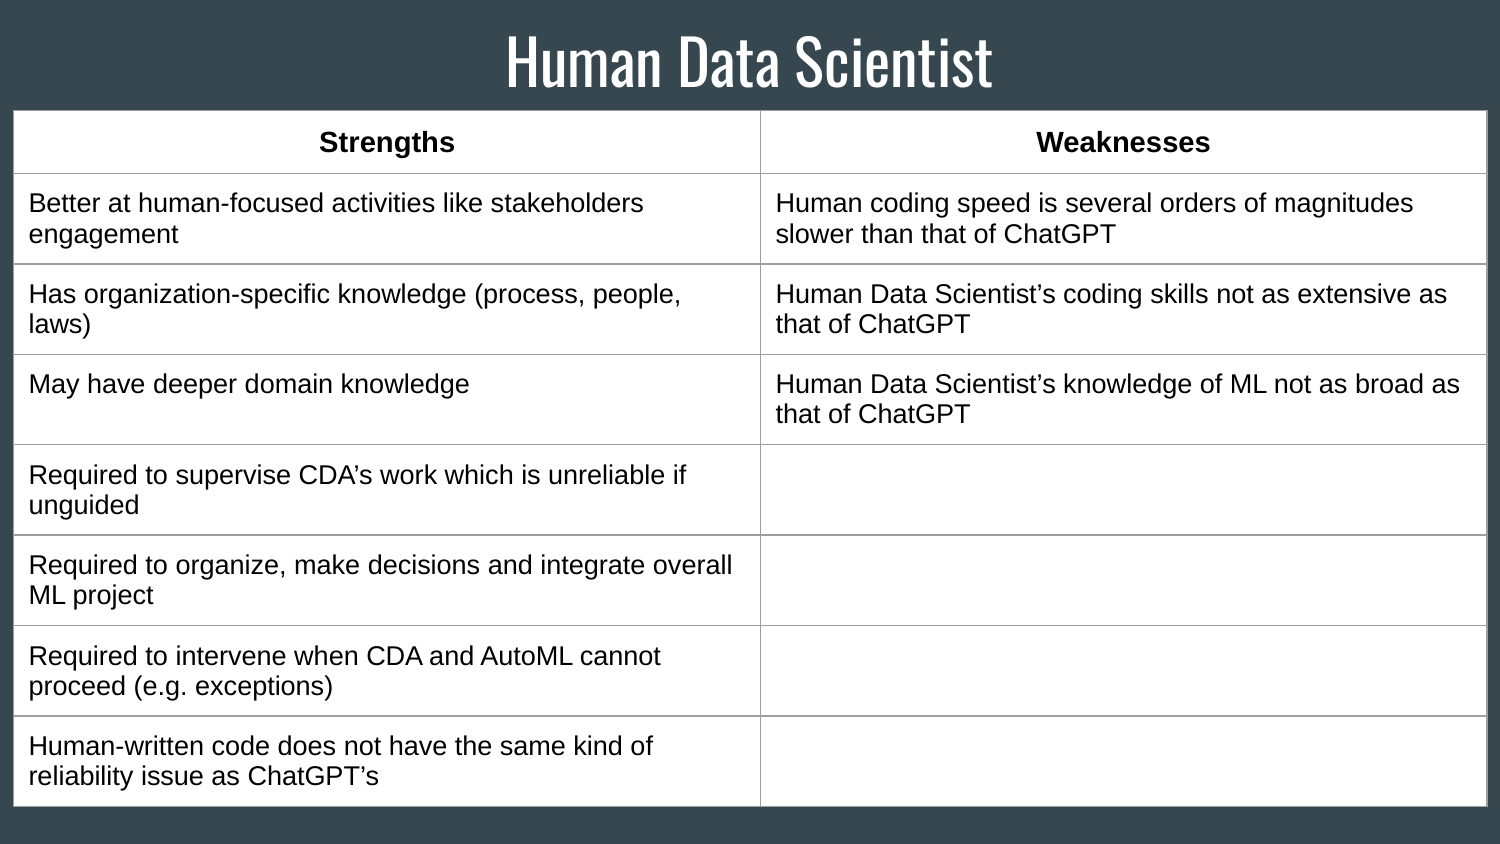

# Human Data Scientist
| Strengths | Weaknesses |
| --- | --- |
| Better at human-focused activities like stakeholders engagement | Human coding speed is several orders of magnitudes slower than that of ChatGPT |
| Has organization-specific knowledge (process, people, laws) | Human Data Scientist’s coding skills not as extensive as that of ChatGPT |
| May have deeper domain knowledge | Human Data Scientist’s knowledge of ML not as broad as that of ChatGPT |
| Required to supervise CDA’s work which is unreliable if unguided |  |
| Required to organize, make decisions and integrate overall ML project |  |
| Required to intervene when CDA and AutoML cannot proceed (e.g. exceptions) |  |
| Human-written code does not have the same kind of reliability issue as ChatGPT’s |  |